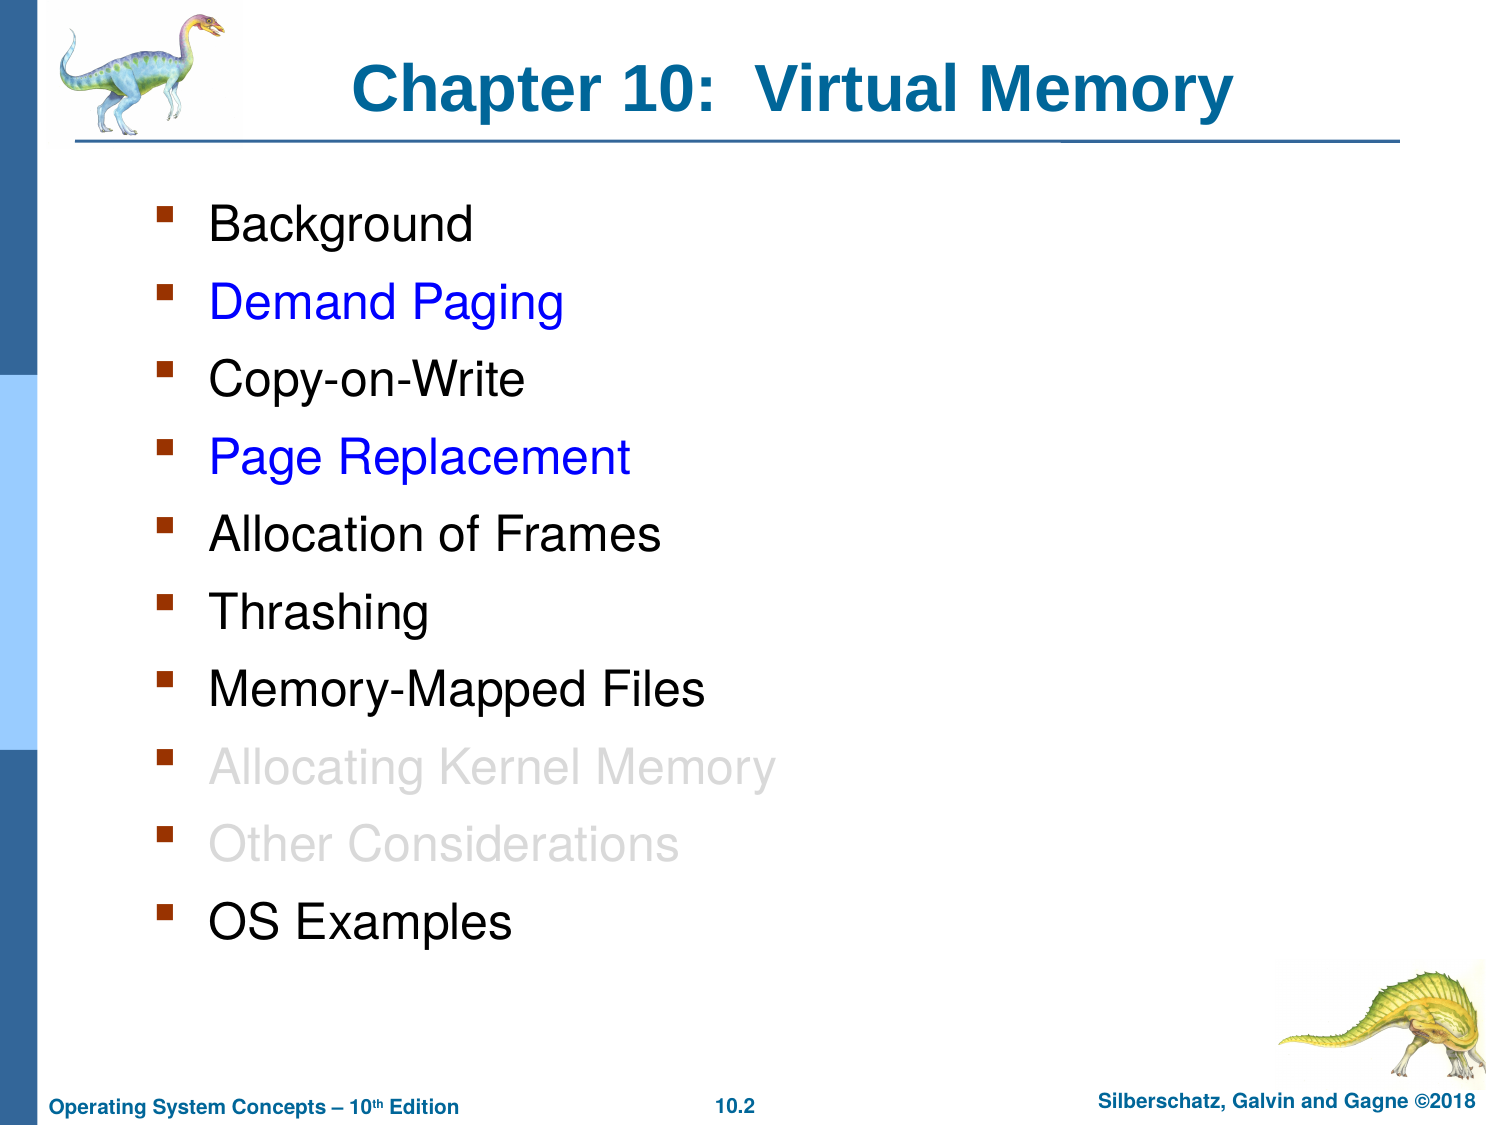

# Chapter 10:  Virtual Memory
Background
Demand Paging
Copy-on-Write
Page Replacement
Allocation of Frames
Thrashing
Memory-Mapped Files
Allocating Kernel Memory
Other Considerations
OS Examples